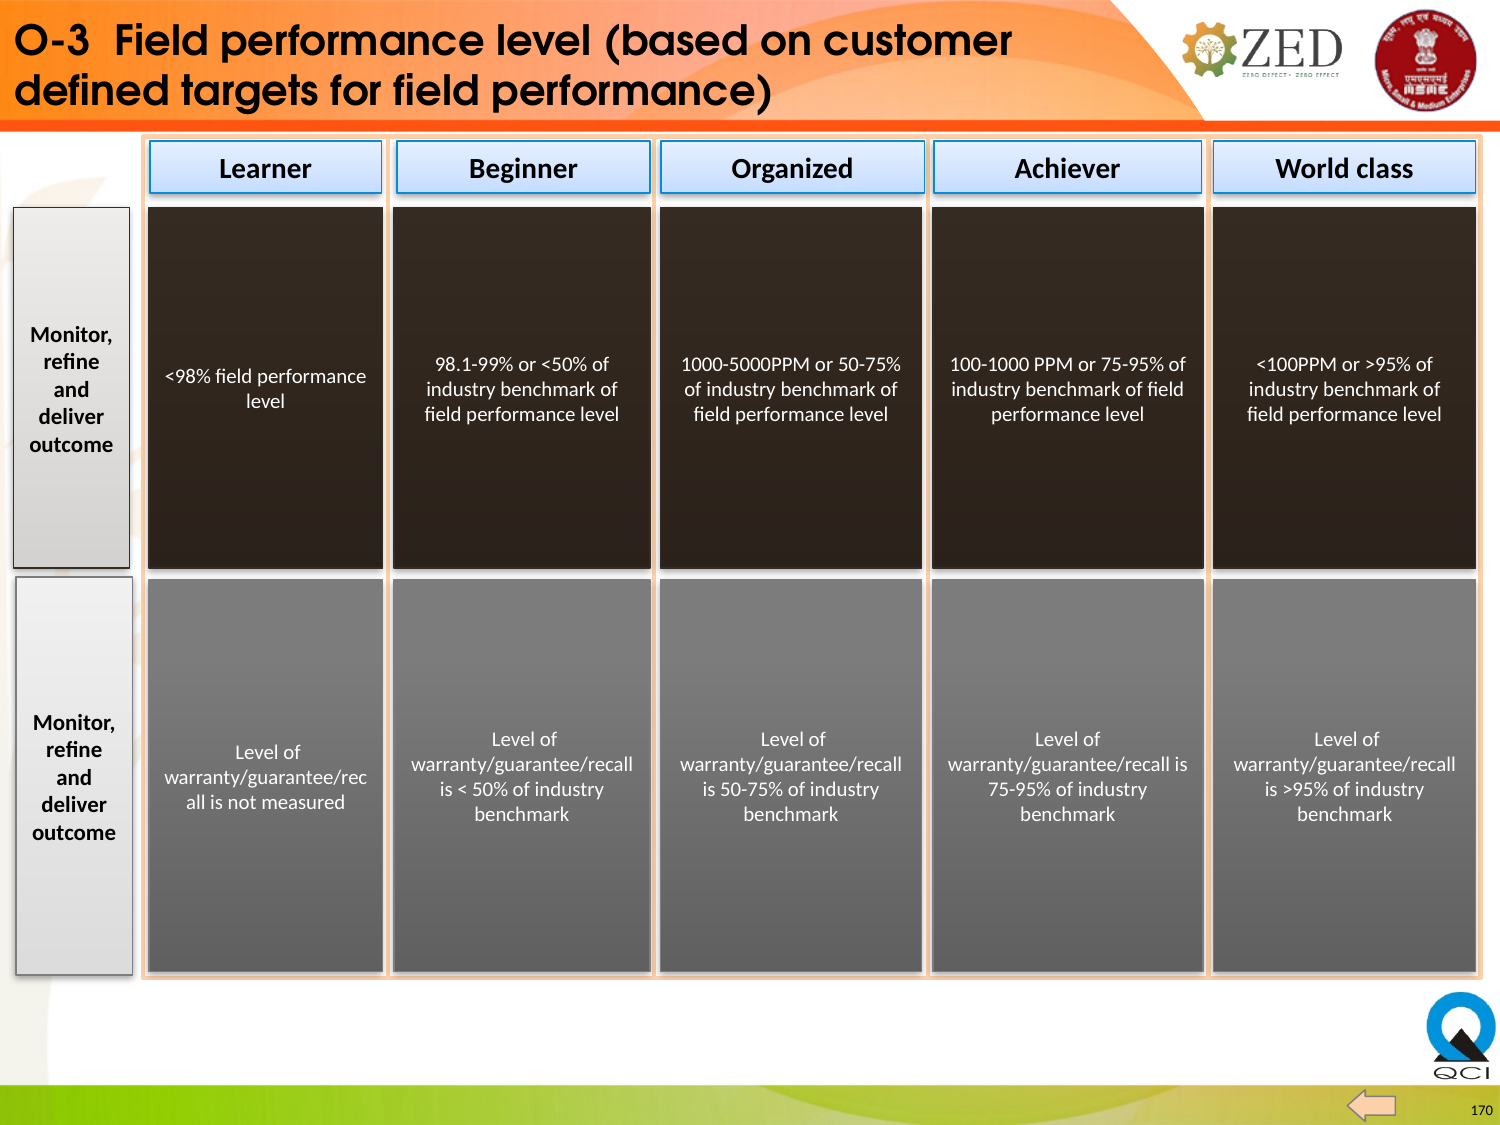

O-3  Field performance level (based on customer defined targets for field performance)

Learner
Beginner
Organized
Achiever
World class
<98% field performance level
98.1-99% or <50% of industry benchmark of field performance level
1000-5000PPM or 50-75% of industry benchmark of field performance level
100-1000 PPM or 75-95% of industry benchmark of field performance level
<100PPM or >95% of industry benchmark of field performance level
Monitor, refine and deliver outcome
Monitor, refine and deliver outcome
 Level of warranty/guarantee/recall is not measured
 Level of warranty/guarantee/recall is < 50% of industry benchmark
 Level of warranty/guarantee/recall is 50-75% of industry benchmark
Level of warranty/guarantee/recall is 75-95% of industry benchmark
 Level of warranty/guarantee/recall is >95% of industry benchmark